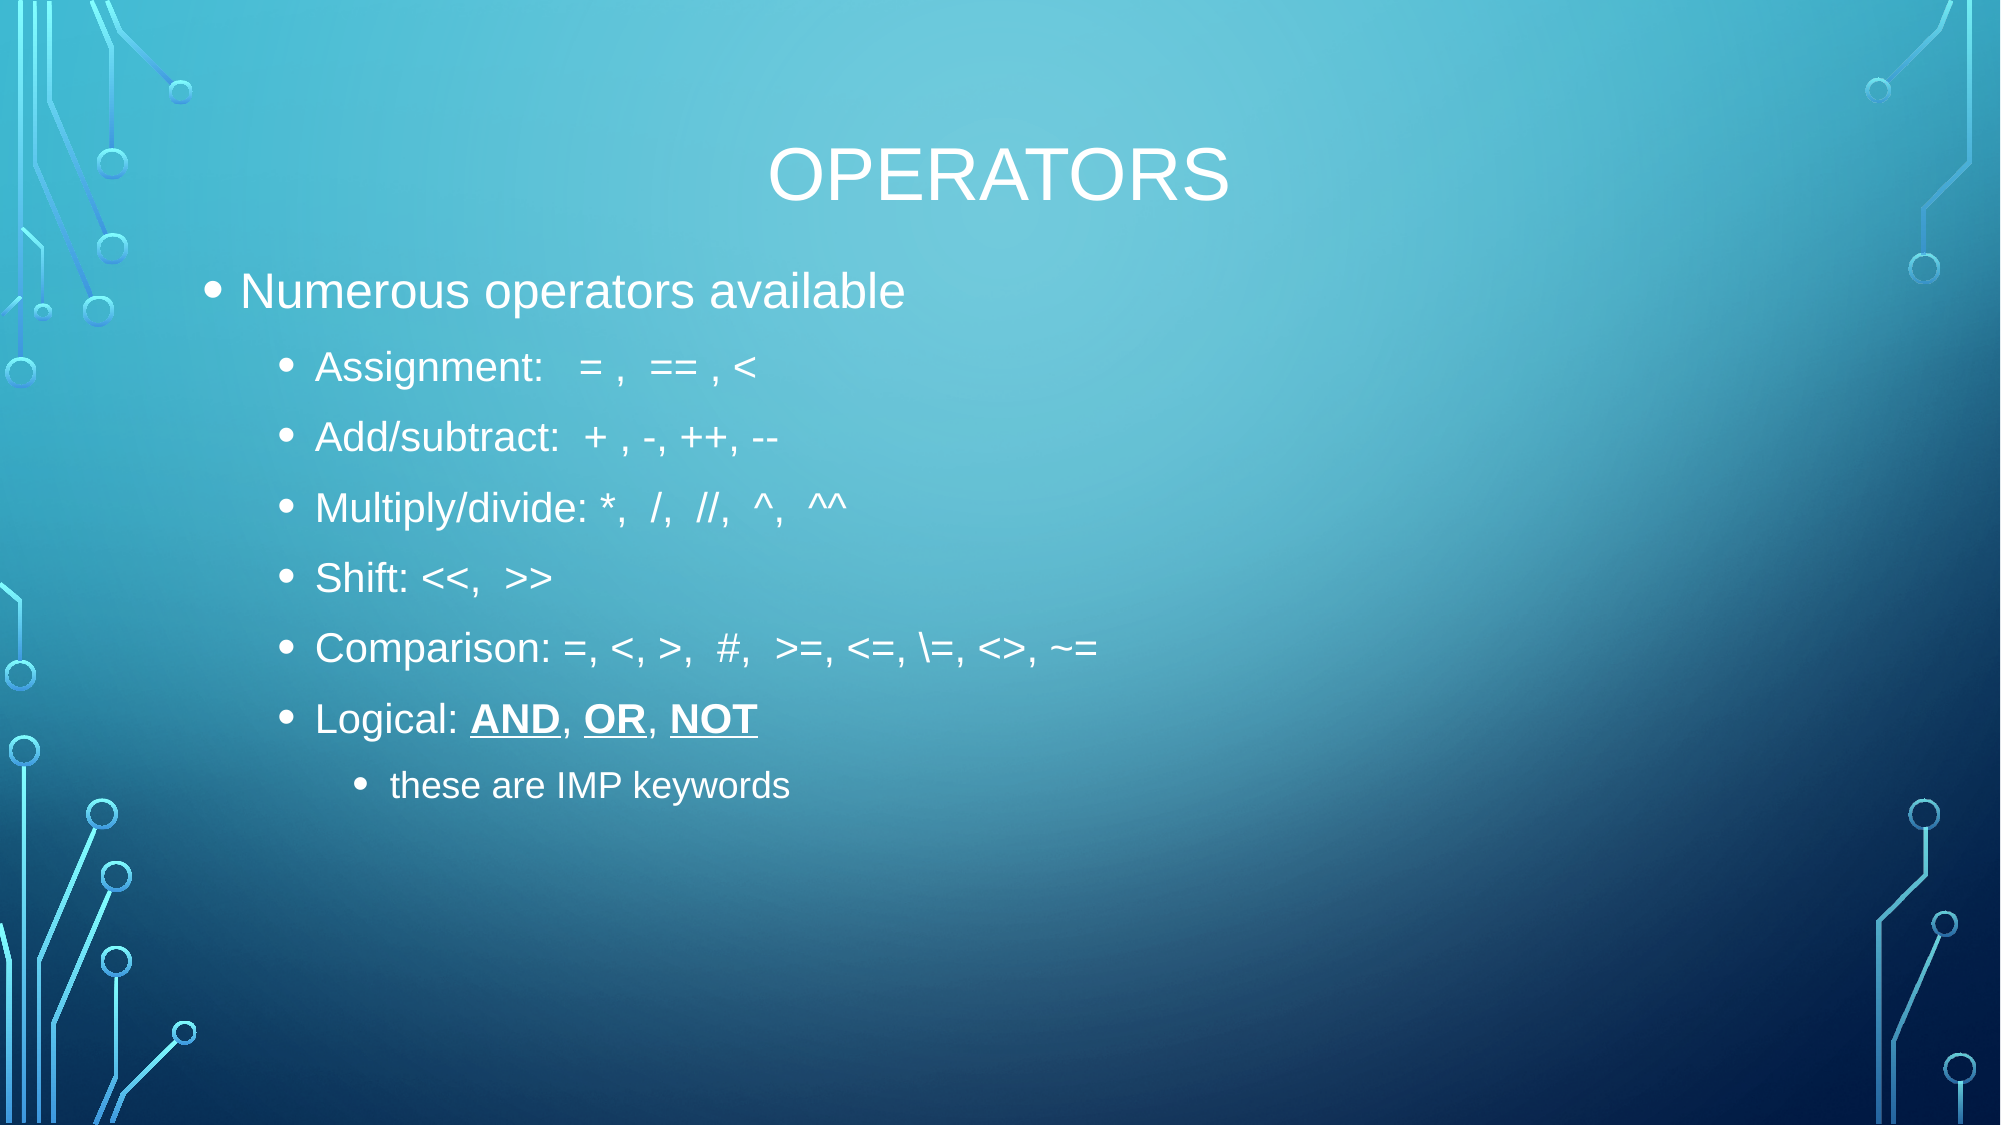

# OPERATORS
Numerous operators available
Assignment:   = ,  == , <
Add/subtract:  + , -, ++, --
Multiply/divide: *,  /,  //,  ^,  ^^
Shift: <<,  >>
Comparison: =, <, >,  #,  >=, <=, \=, <>, ~=
Logical: AND, OR, NOT
these are IMP keywords